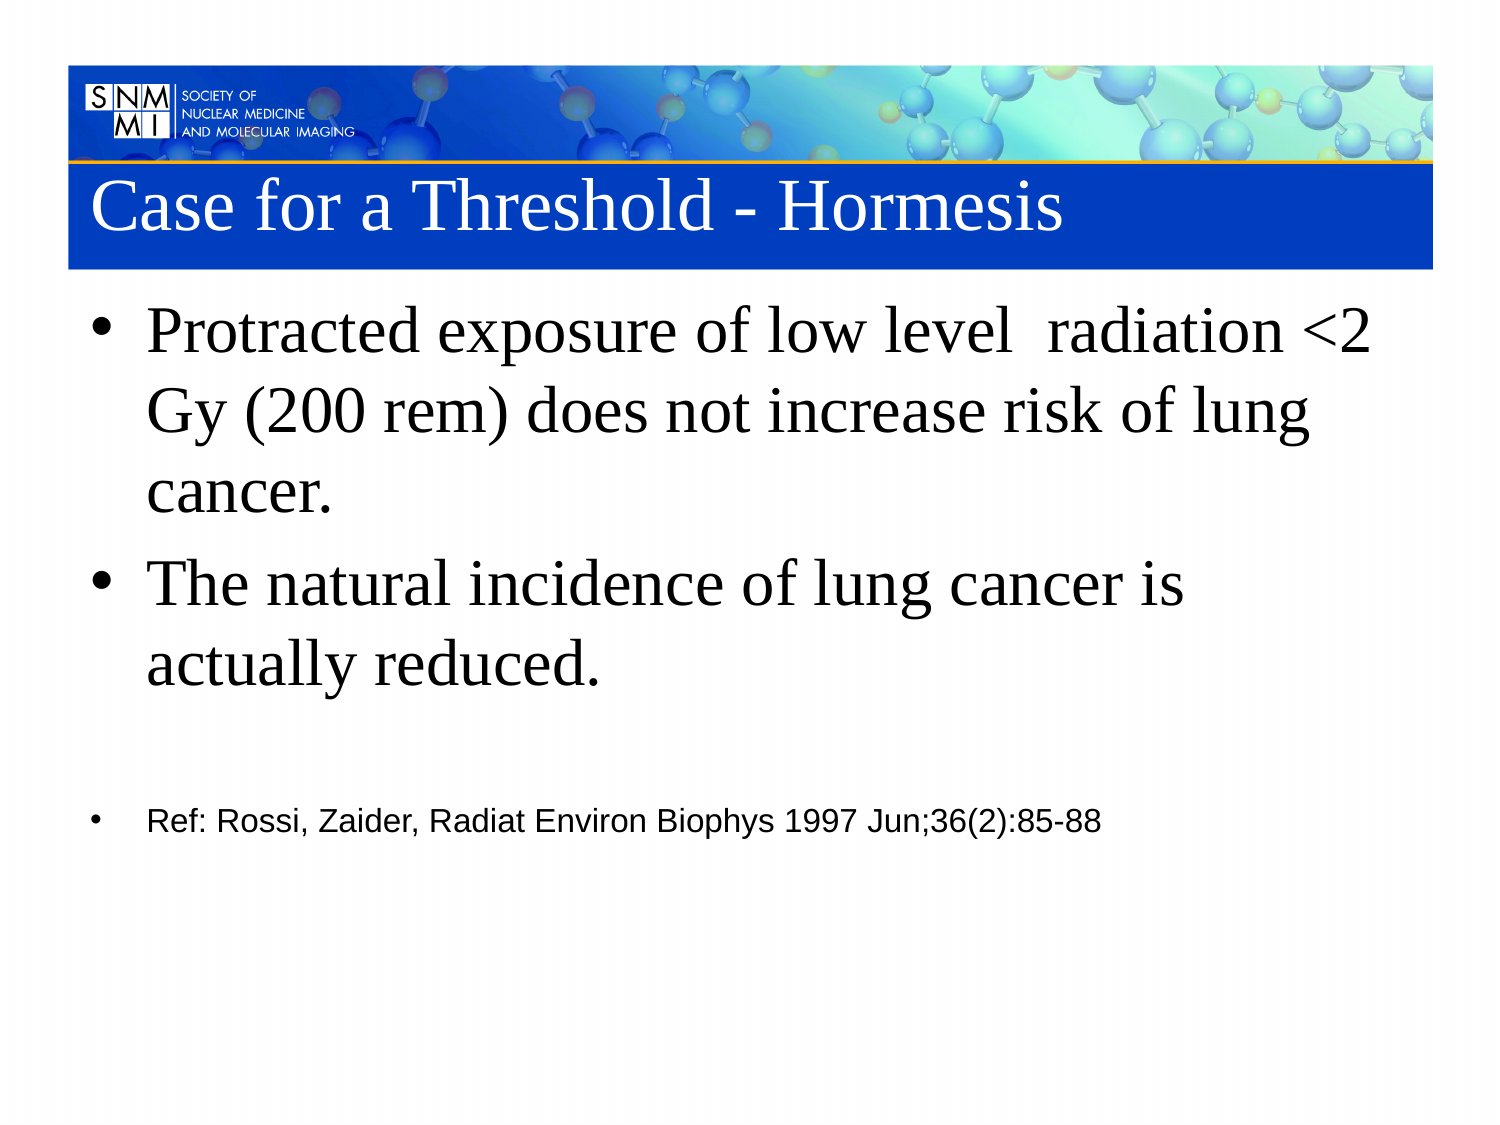

# Case for a Threshold - Hormesis
Protracted exposure of low level  radiation <2 Gy (200 rem) does not increase risk of lung cancer.
The natural incidence of lung cancer is actually reduced.

Ref: Rossi, Zaider, Radiat Environ Biophys 1997 Jun;36(2):85-88